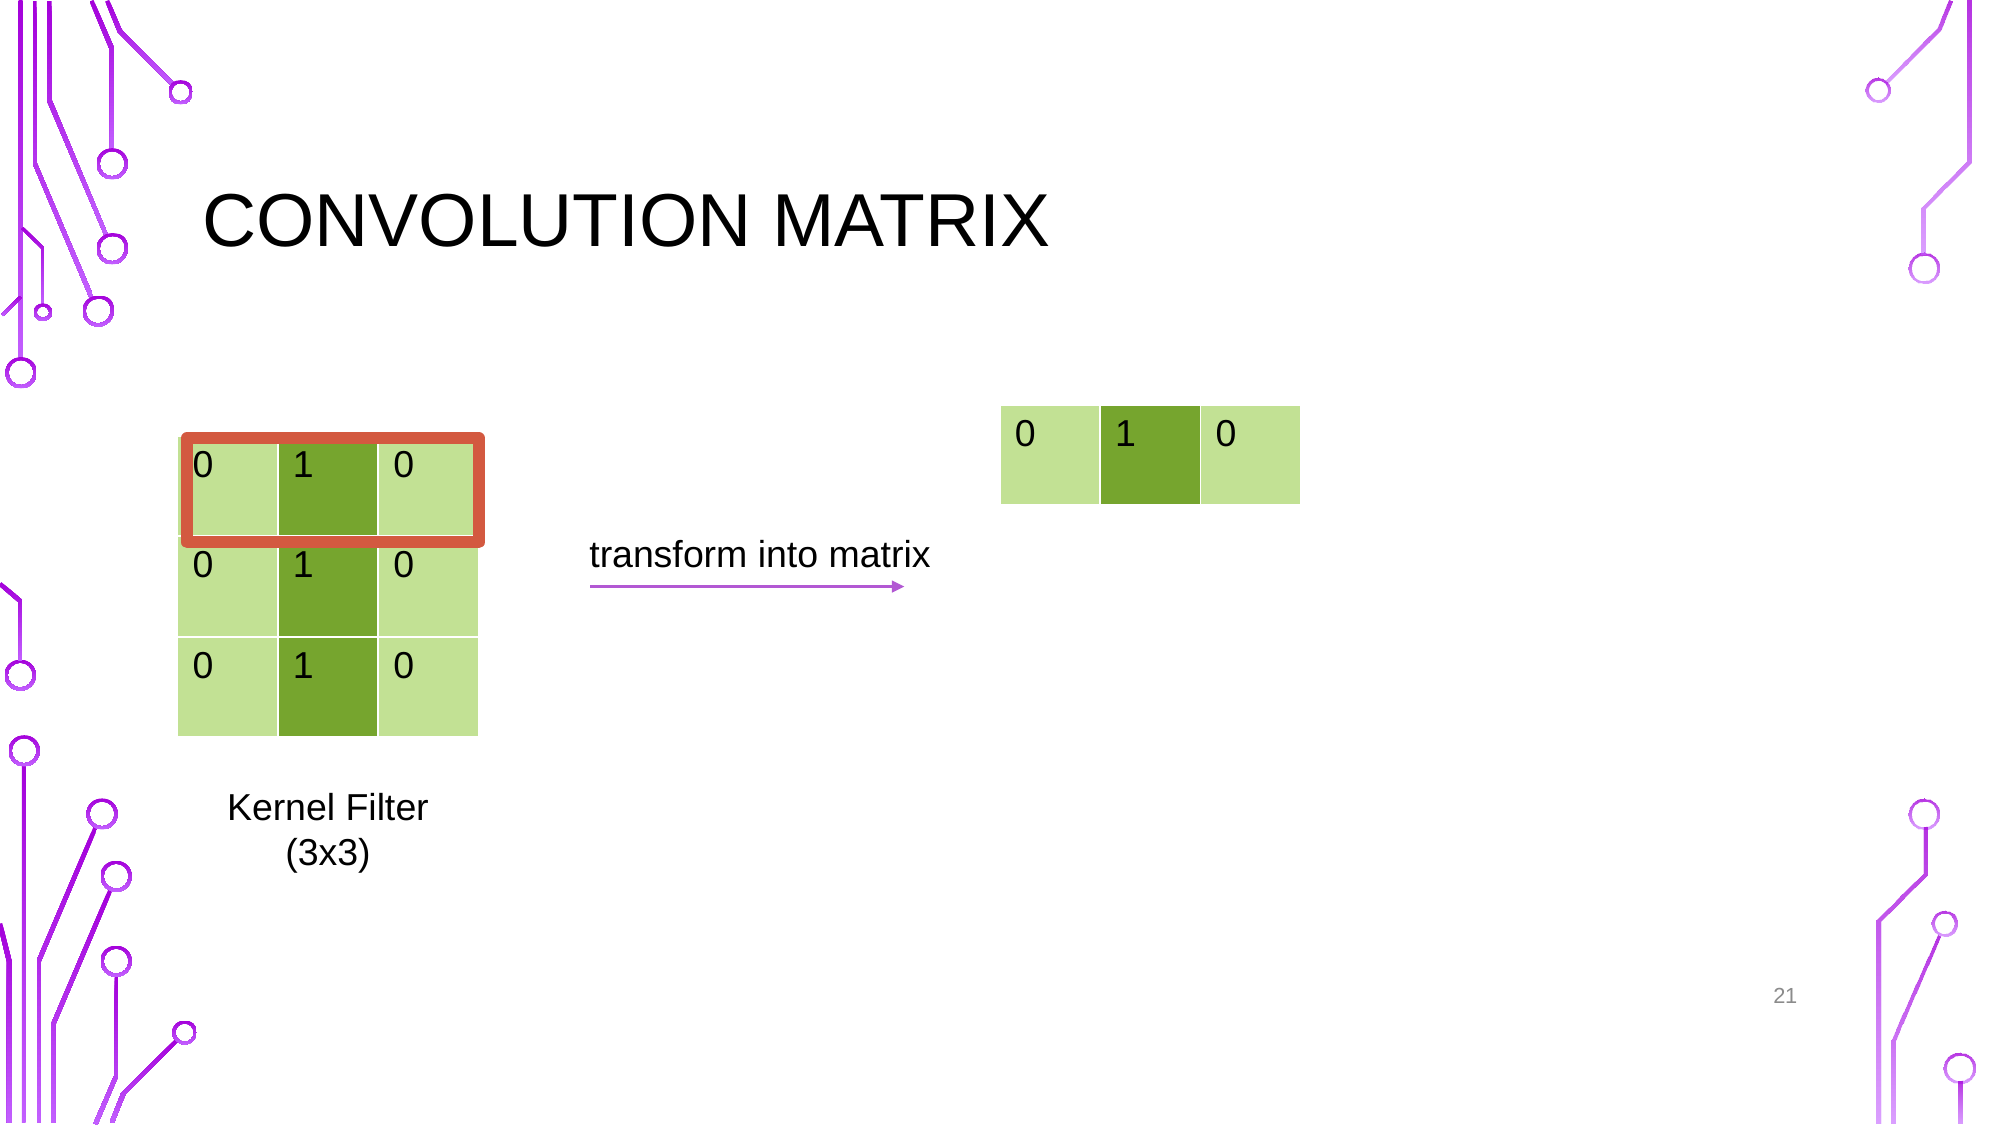

# Convolution Matrix
| 0 | 1 | 0 |
| --- | --- | --- |
| 0 | 1 | 0 |
| --- | --- | --- |
| 0 | 1 | 0 |
| 0 | 1 | 0 |

transform into matrix
Kernel Filter
(3x3)
21